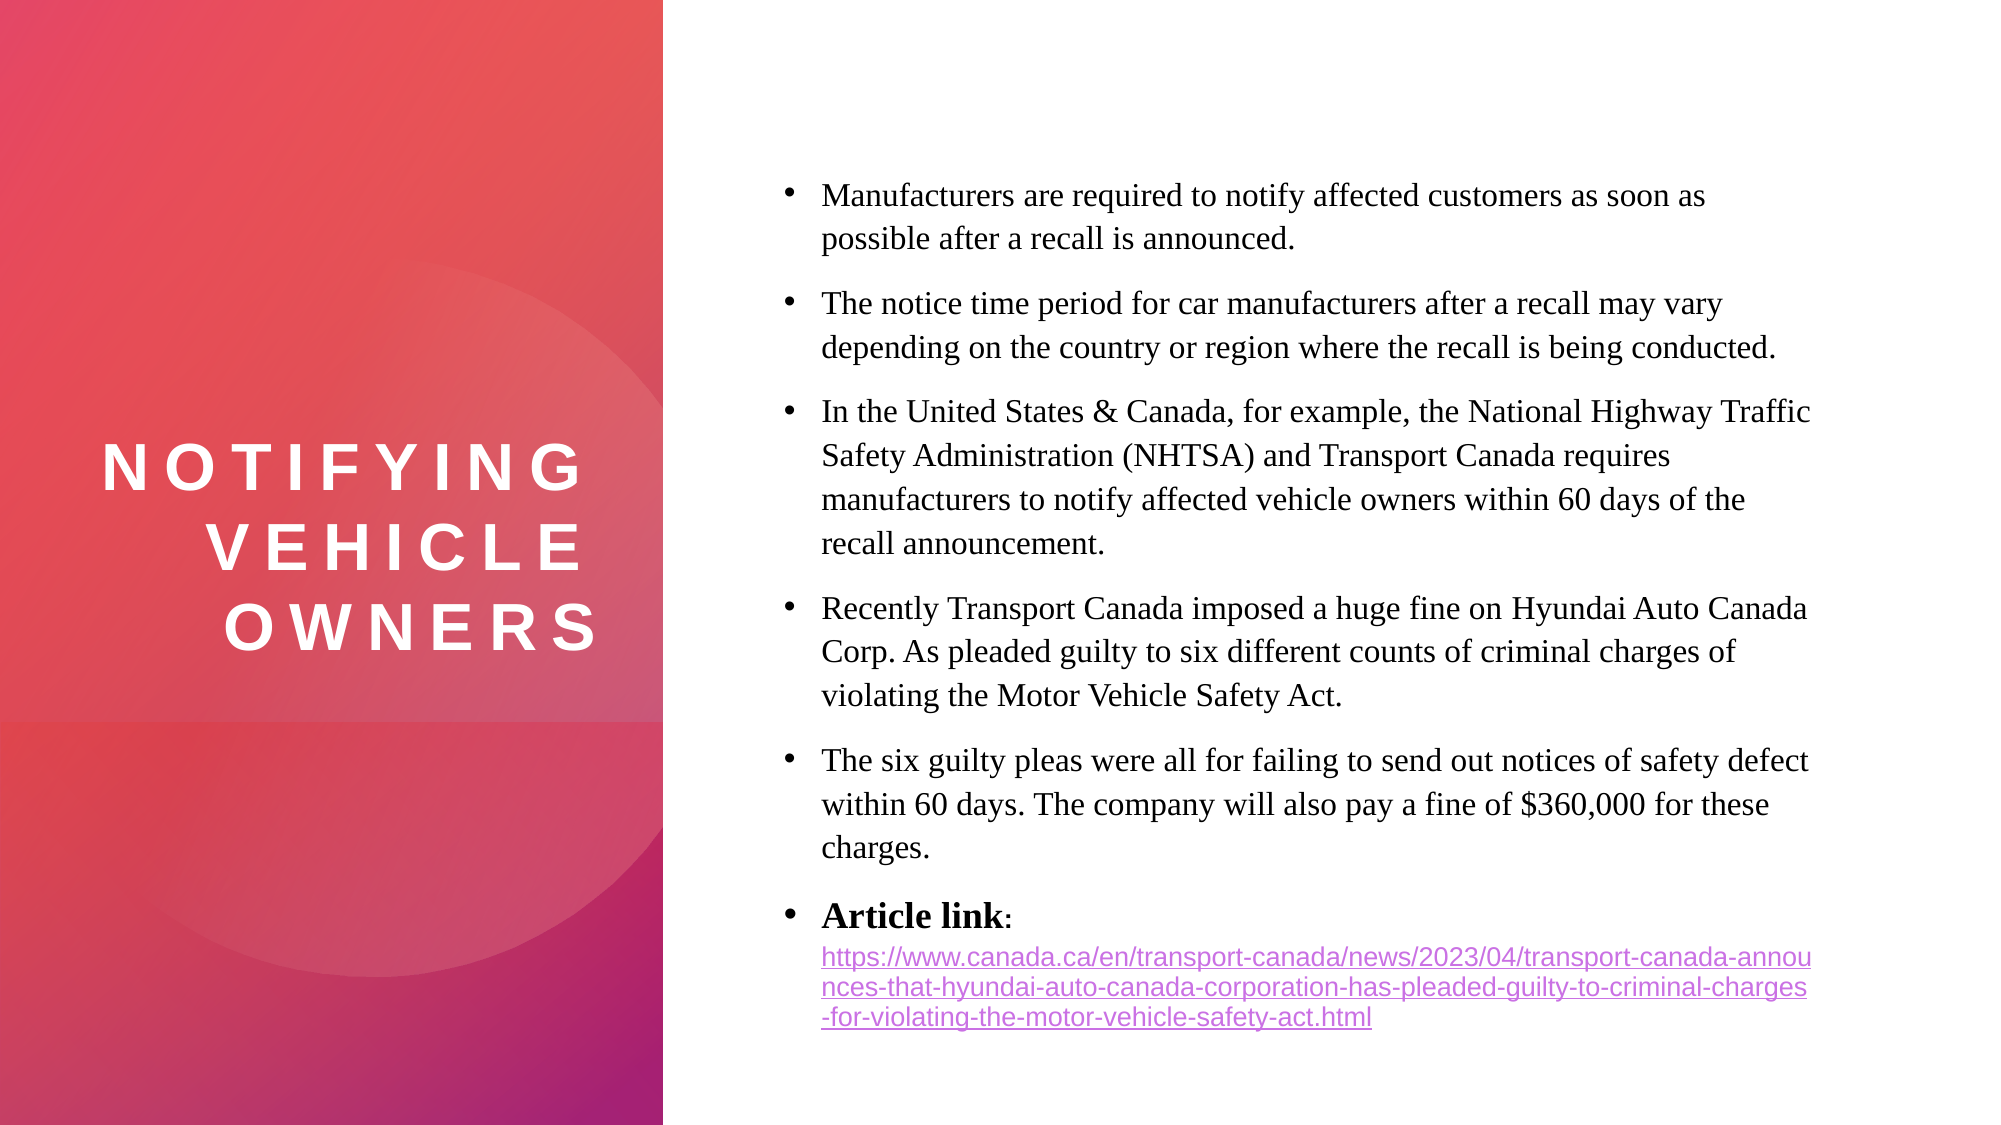

# Notifying VEHICLE OWNERS
Manufacturers are required to notify affected customers as soon as possible after a recall is announced.
The notice time period for car manufacturers after a recall may vary depending on the country or region where the recall is being conducted.
In the United States & Canada, for example, the National Highway Traffic Safety Administration (NHTSA) and Transport Canada requires manufacturers to notify affected vehicle owners within 60 days of the recall announcement.
Recently Transport Canada imposed a huge fine on Hyundai Auto Canada Corp. As pleaded guilty to six different counts of criminal charges of violating the Motor Vehicle Safety Act.
The six guilty pleas were all for failing to send out notices of safety defect within 60 days. The company will also pay a fine of $360,000 for these charges.
Article link: https://www.canada.ca/en/transport-canada/news/2023/04/transport-canada-announces-that-hyundai-auto-canada-corporation-has-pleaded-guilty-to-criminal-charges-for-violating-the-motor-vehicle-safety-act.html